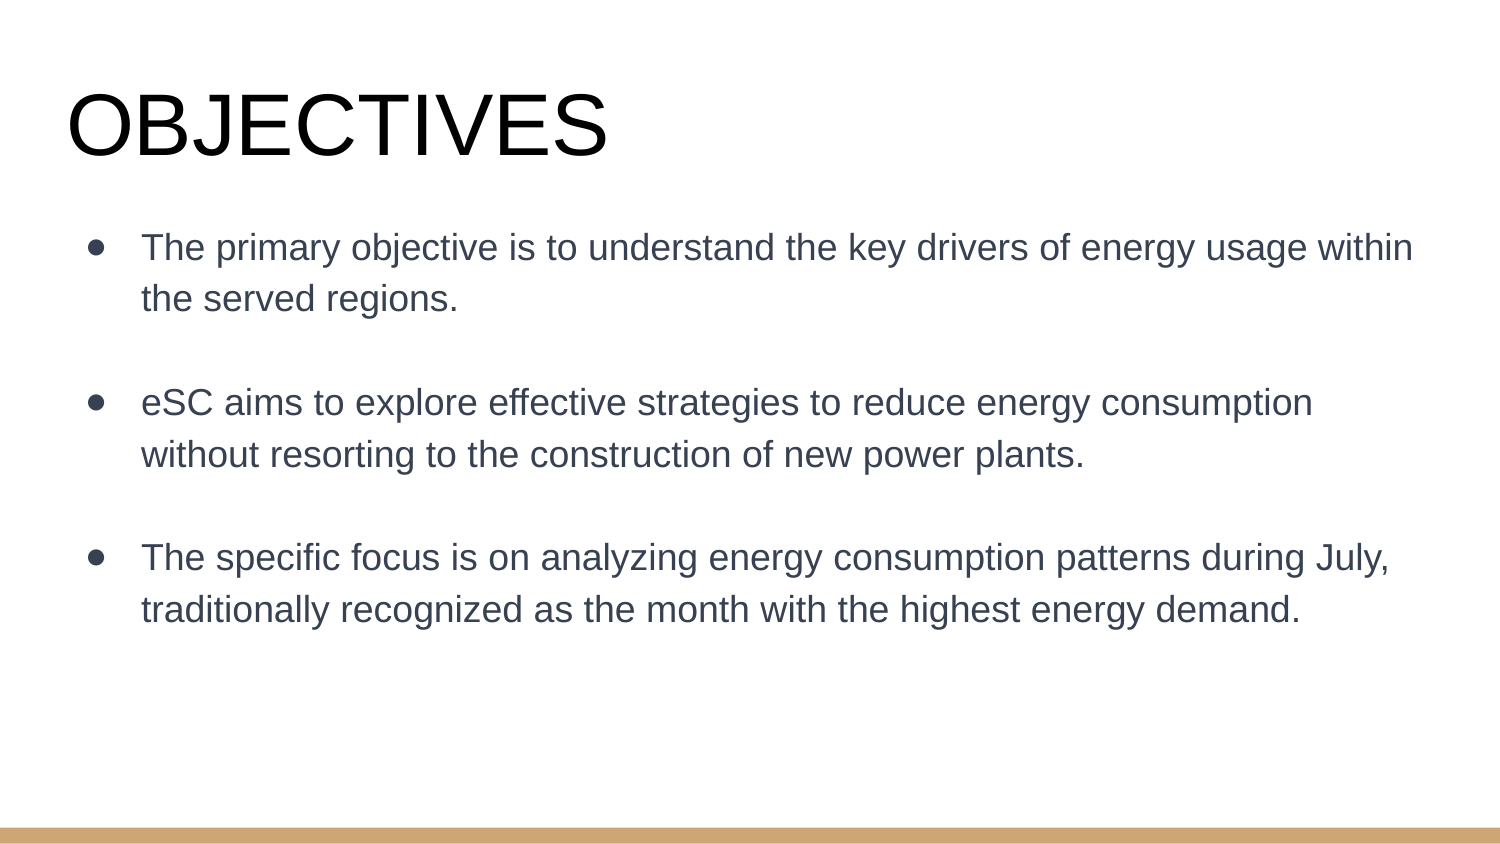

# OBJECTIVES
The primary objective is to understand the key drivers of energy usage within the served regions.

eSC aims to explore effective strategies to reduce energy consumption without resorting to the construction of new power plants.

The specific focus is on analyzing energy consumption patterns during July, traditionally recognized as the month with the highest energy demand.